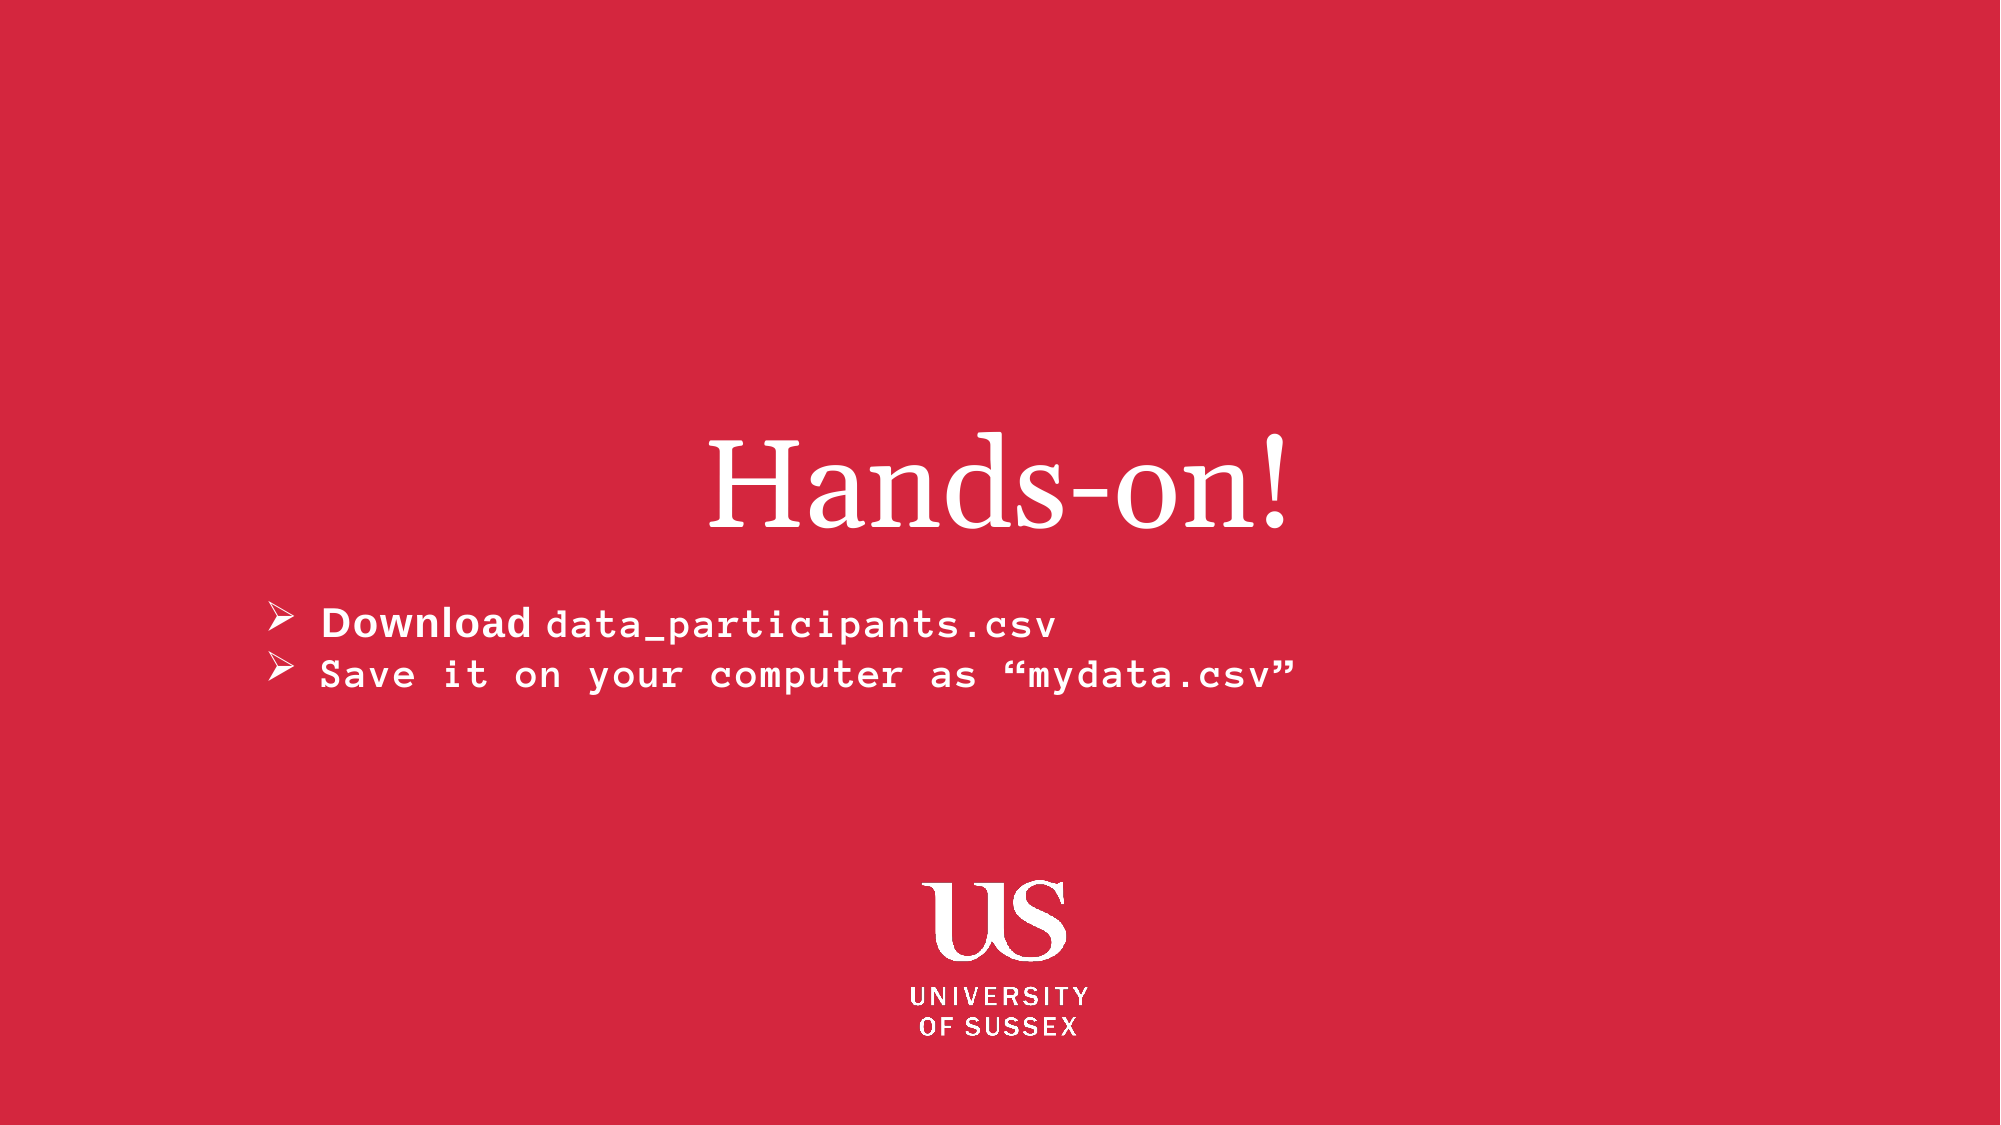

# Hands-on!
Download data_participants.csv
Save it on your computer as “mydata.csv”